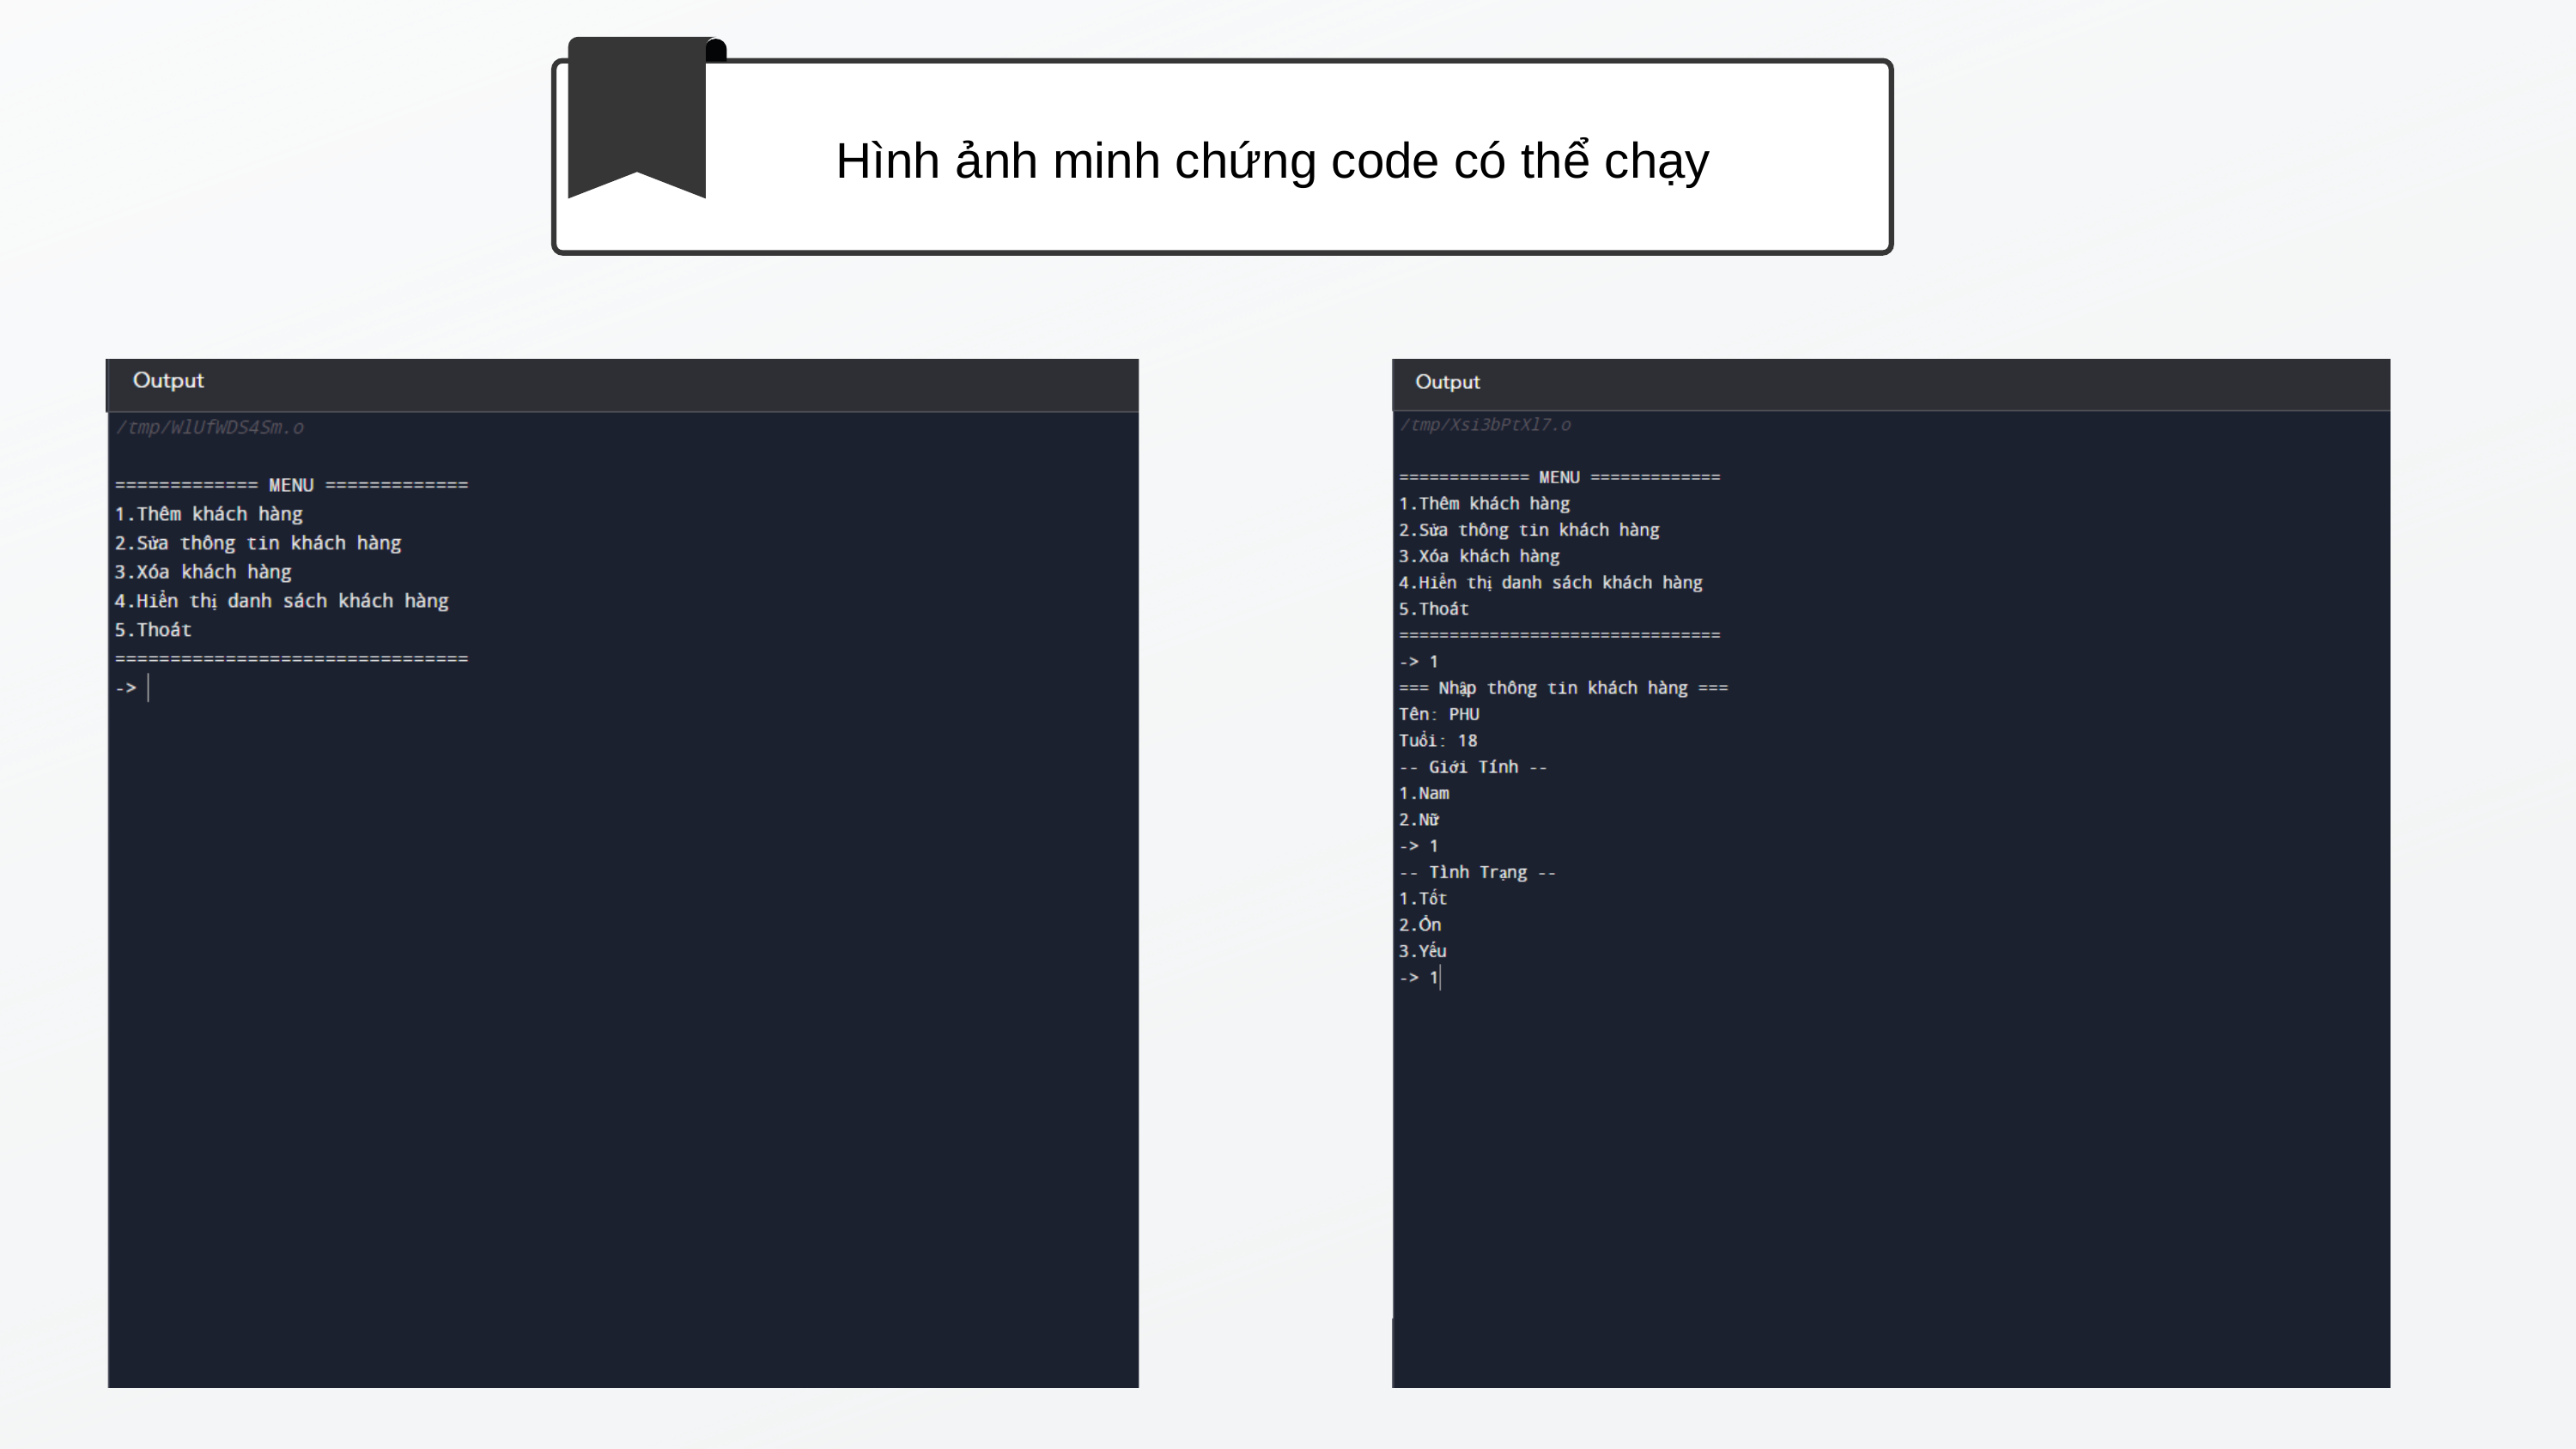

Hình ảnh minh chứng code có thể chạy